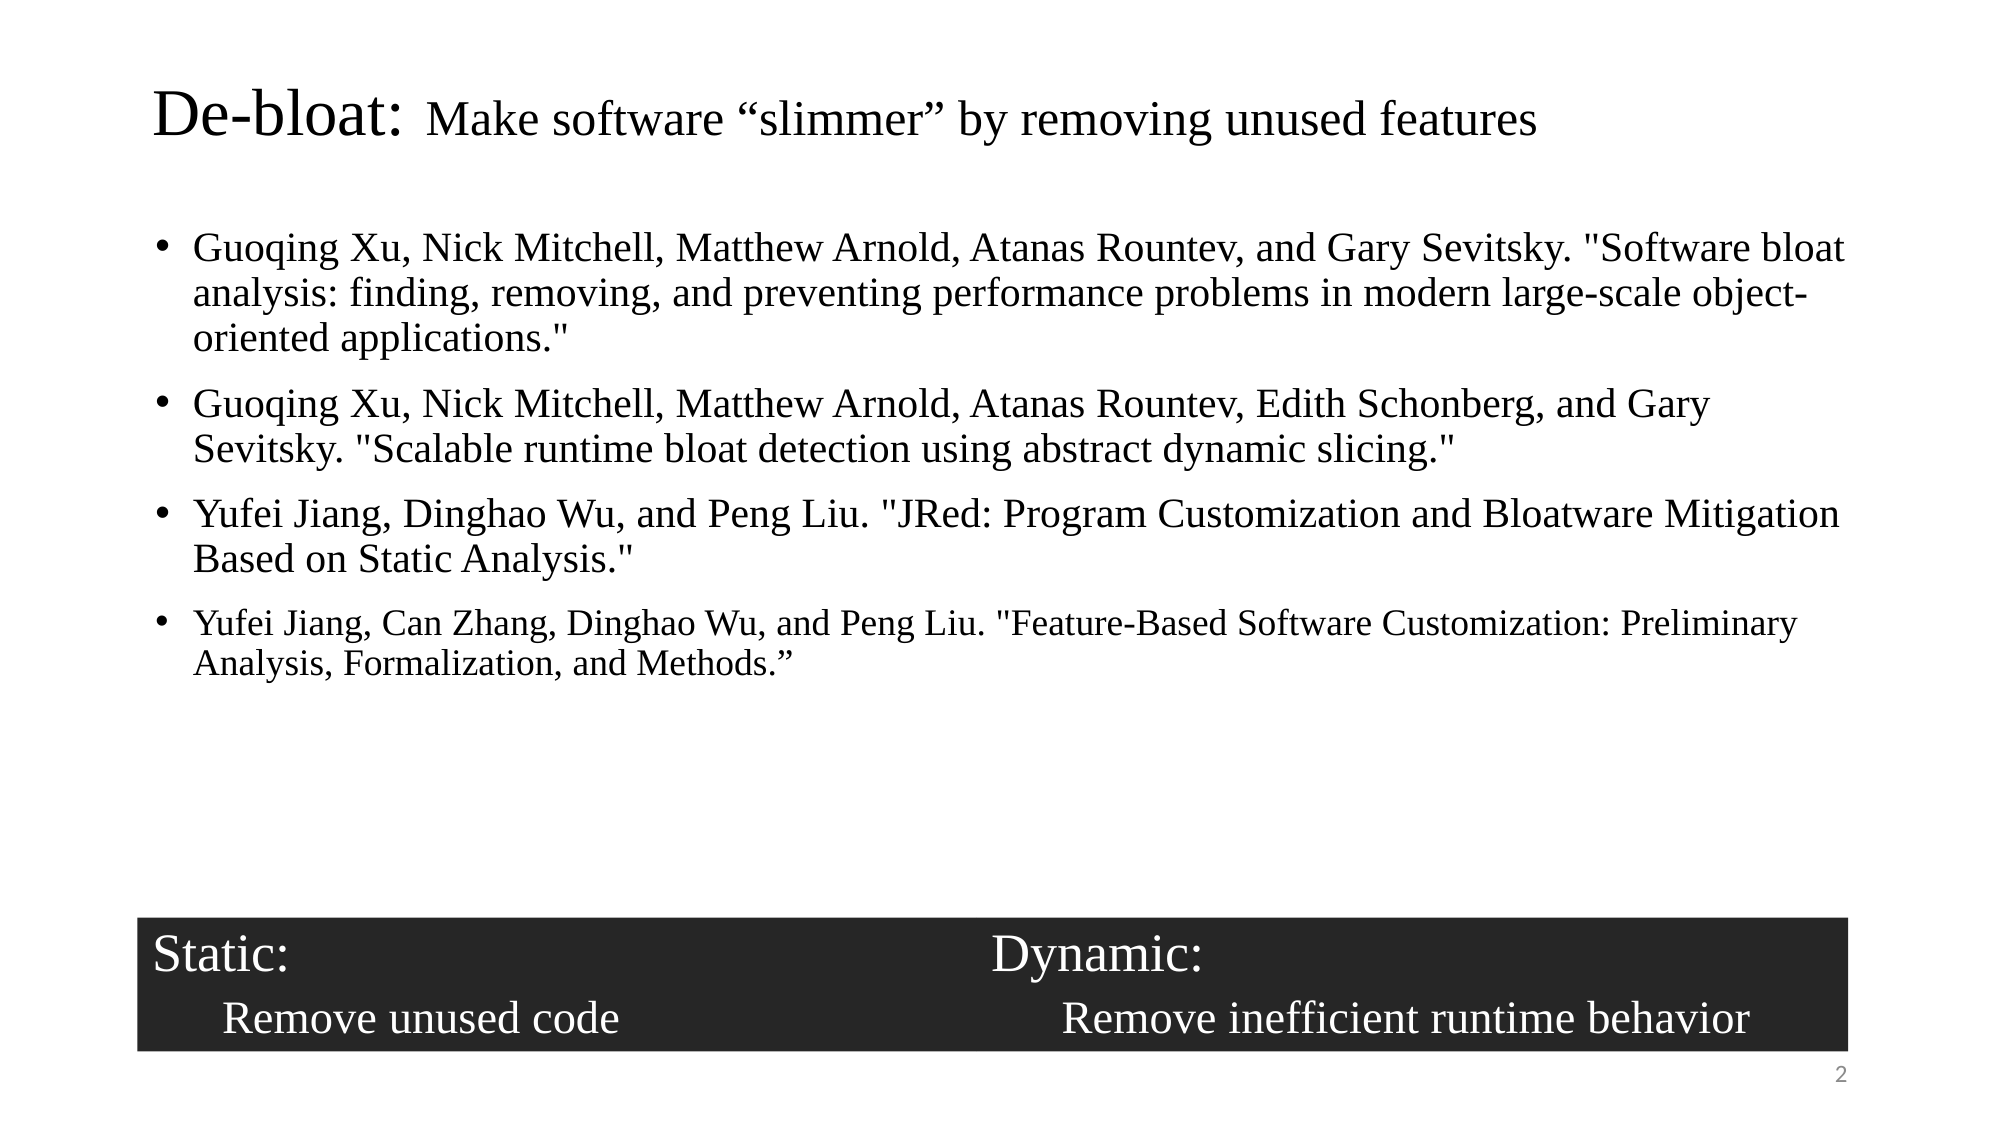

# De-bloat: Make software “slimmer” by removing unused features
Guoqing Xu, Nick Mitchell, Matthew Arnold, Atanas Rountev, and Gary Sevitsky. "Software bloat analysis: finding, removing, and preventing performance problems in modern large-scale object-oriented applications."
Guoqing Xu, Nick Mitchell, Matthew Arnold, Atanas Rountev, Edith Schonberg, and Gary Sevitsky. "Scalable runtime bloat detection using abstract dynamic slicing."
Yufei Jiang, Dinghao Wu, and Peng Liu. "JRed: Program Customization and Bloatware Mitigation Based on Static Analysis."
Yufei Jiang, Can Zhang, Dinghao Wu, and Peng Liu. "Feature-Based Software Customization: Preliminary Analysis, Formalization, and Methods.”

Static:
Remove unused code
Dynamic:
Remove inefficient runtime behavior
2